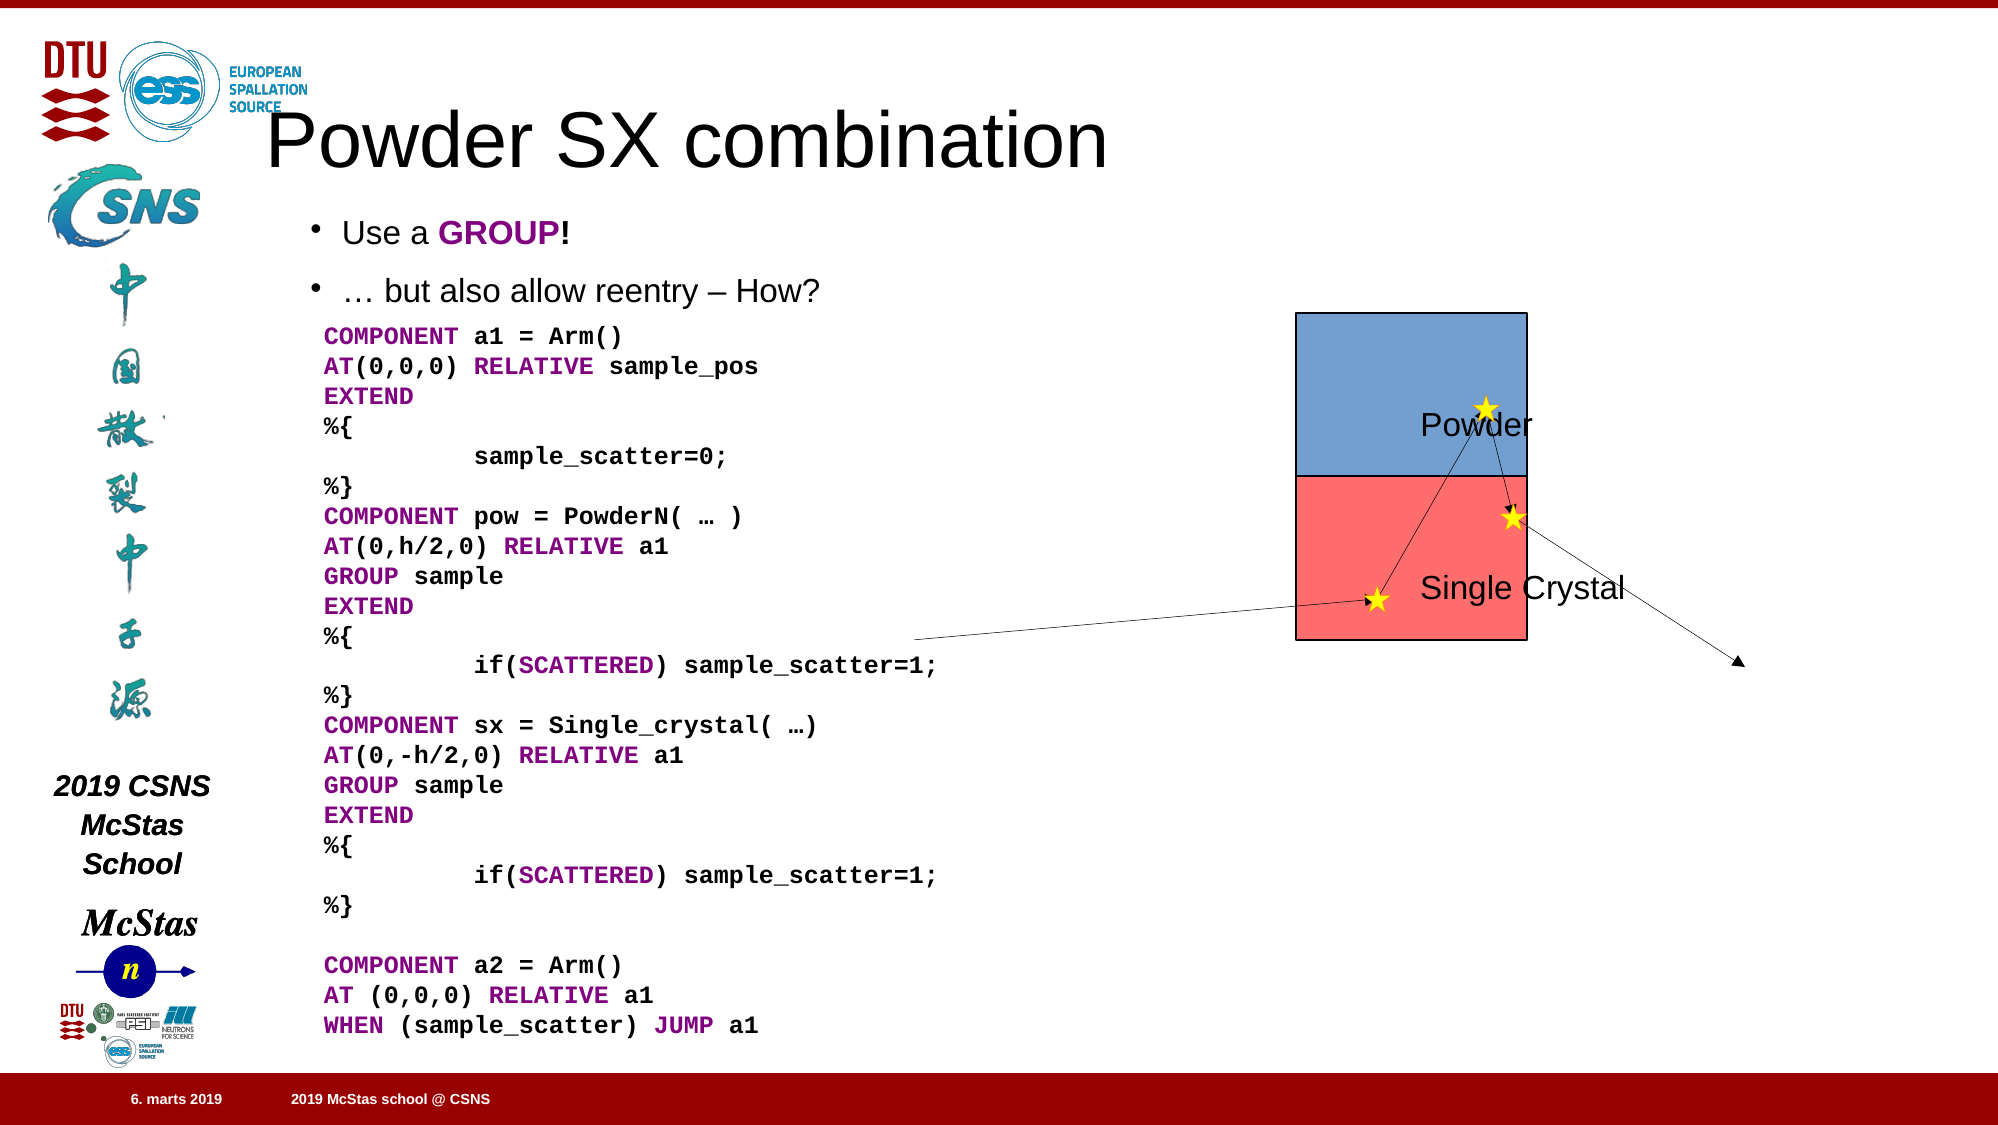

Powder SX combination
Use a GROUP!
… but also allow reentry – How?
COMPONENT a1 = Arm()
AT(0,0,0) RELATIVE sample_pos
EXTEND
%{
	sample_scatter=0;
%}
COMPONENT pow = PowderN( … )
AT(0,h/2,0) RELATIVE a1
GROUP sample
EXTEND
%{
	if(SCATTERED) sample_scatter=1;
%}
COMPONENT sx = Single_crystal( …)
AT(0,-h/2,0) RELATIVE a1
GROUP sample
EXTEND
%{
	if(SCATTERED) sample_scatter=1;
%}

COMPONENT a2 = Arm()
AT (0,0,0) RELATIVE a1
WHEN (sample_scatter) JUMP a1

Powder

Single Crystal